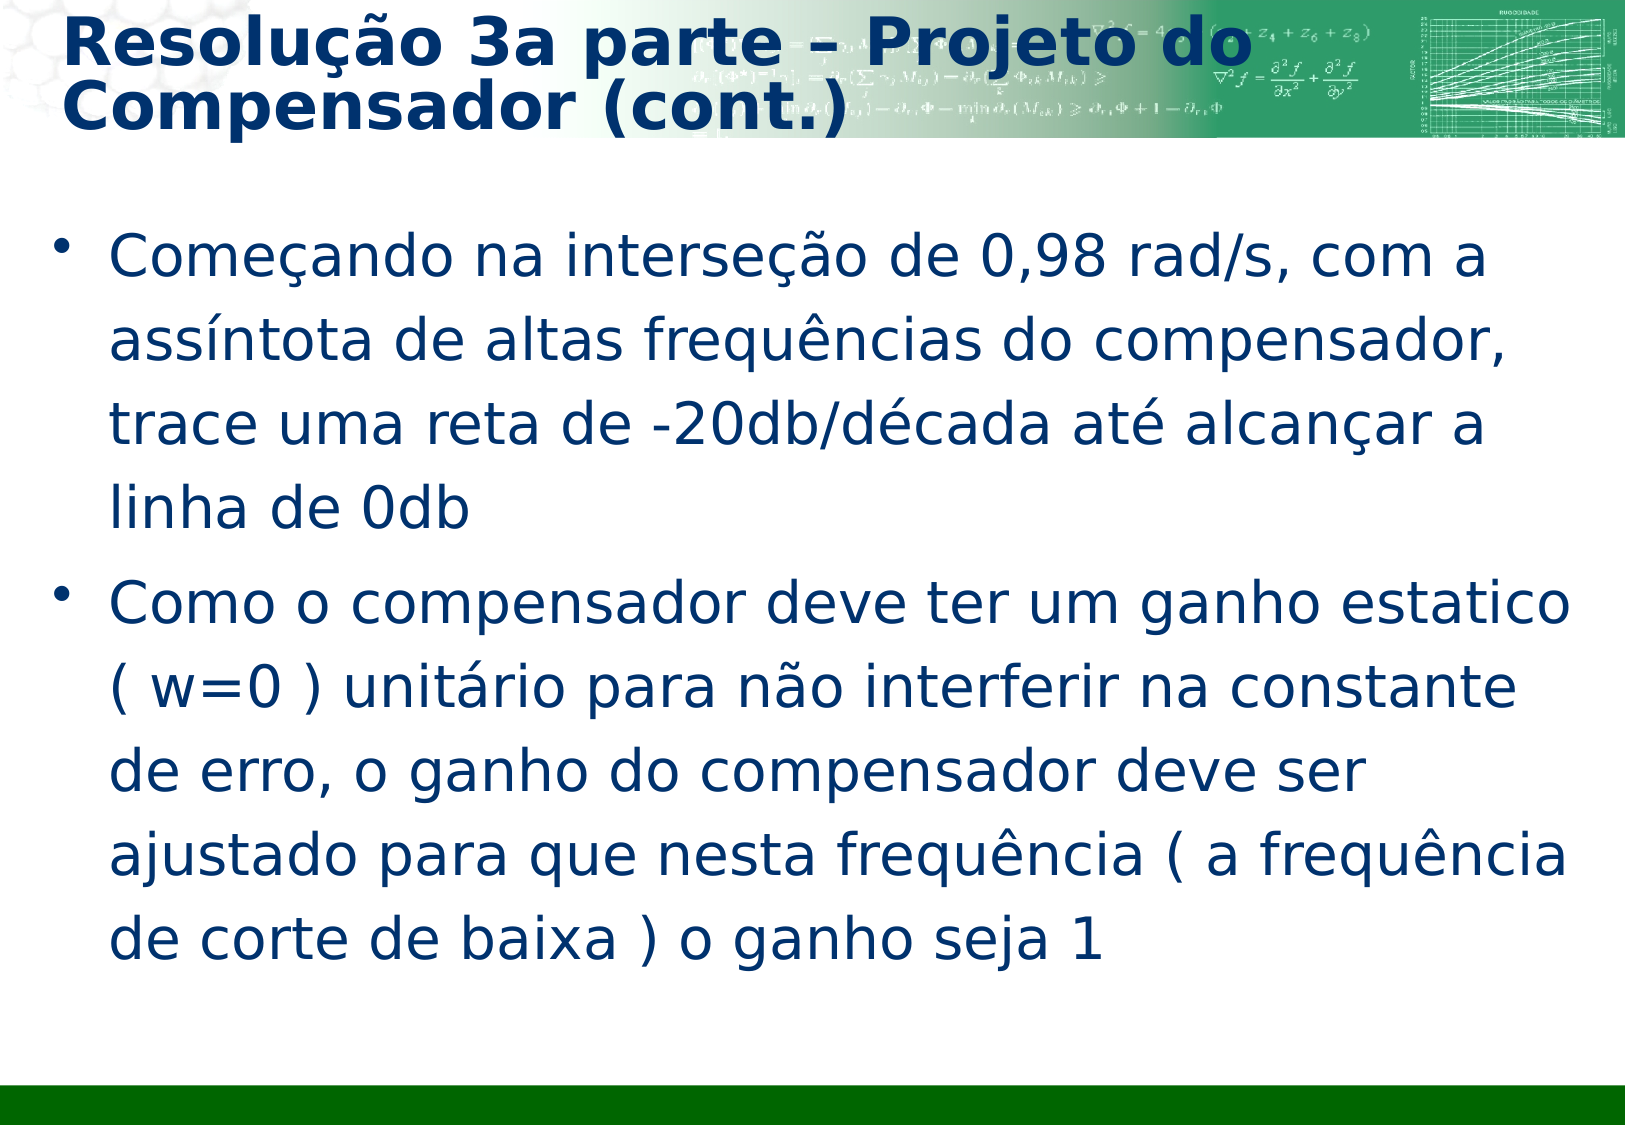

# Resolução 3a parte – Projeto do Compensador (cont.)
Começando na interseção de 0,98 rad/s, com a assíntota de altas frequências do compensador, trace uma reta de -20db/década até alcançar a linha de 0db
Como o compensador deve ter um ganho estatico ( w=0 ) unitário para não interferir na constante de erro, o ganho do compensador deve ser ajustado para que nesta frequência ( a frequência de corte de baixa ) o ganho seja 1